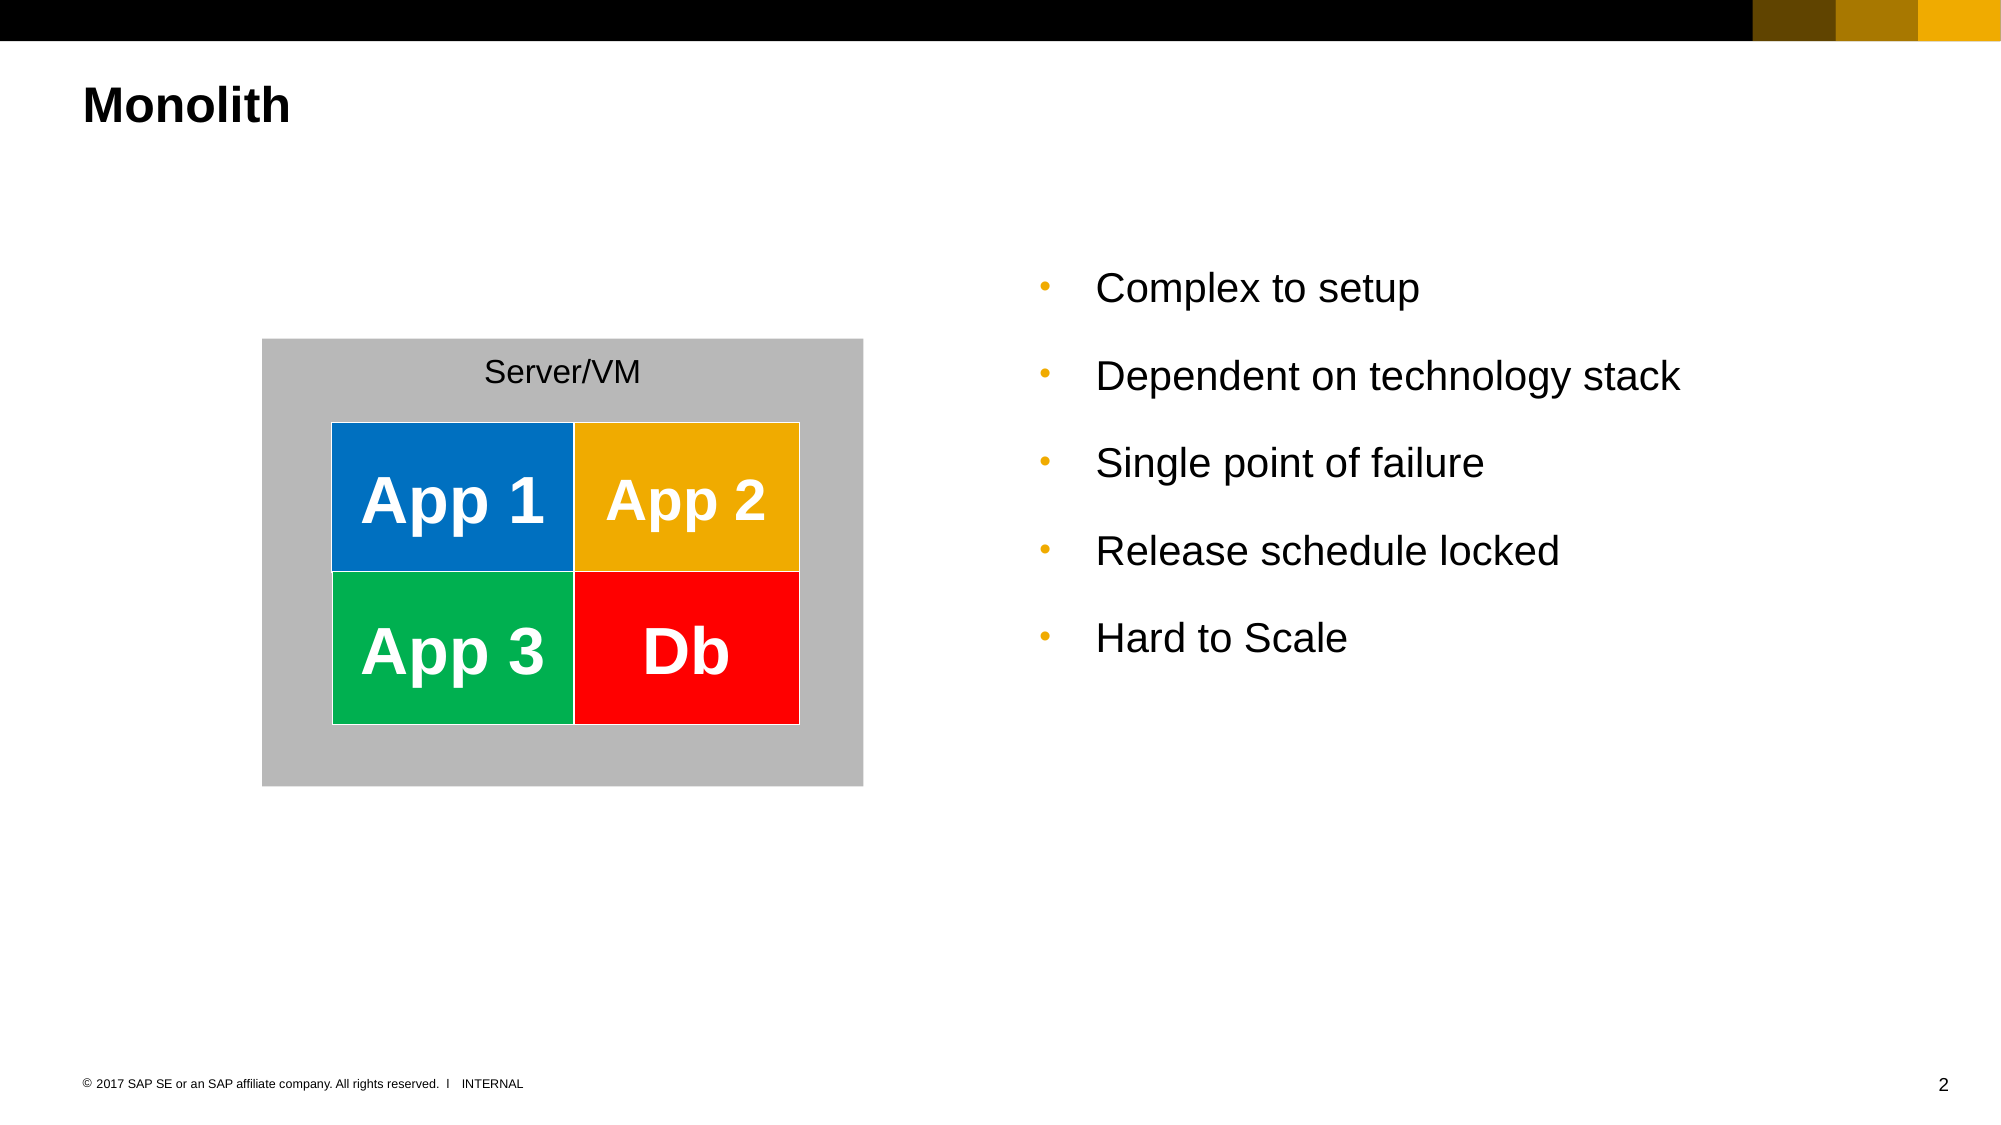

# Monolith
Complex to setup
Dependent on technology stack
Single point of failure
Release schedule locked
Hard to Scale
Server/VM
App 1
App 2
App 3
Db